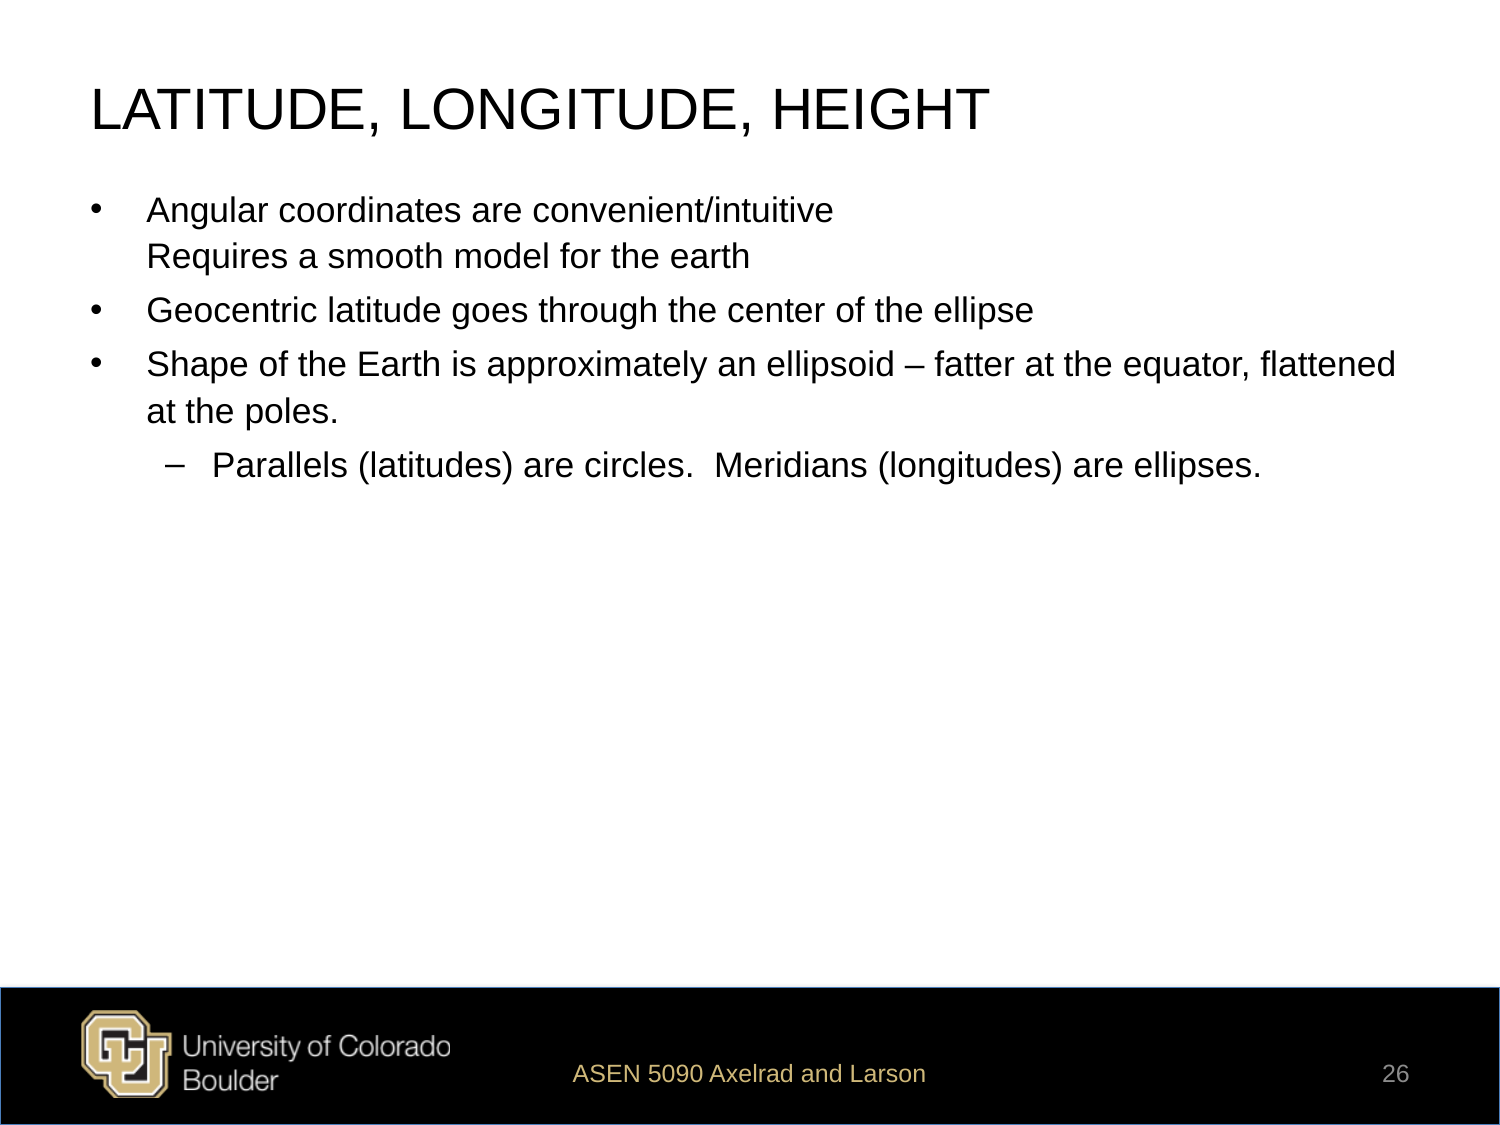

# LATITUDE, LONGITUDE, HEIGHT
Angular coordinates are convenient/intuitive
Requires a smooth model for the earth
Geocentric latitude goes through the center of the ellipse
Shape of the Earth is approximately an ellipsoid – fatter at the equator, flattened at the poles.
Parallels (latitudes) are circles.  Meridians (longitudes) are ellipses.
ASEN 5090 Axelrad and Larson
26